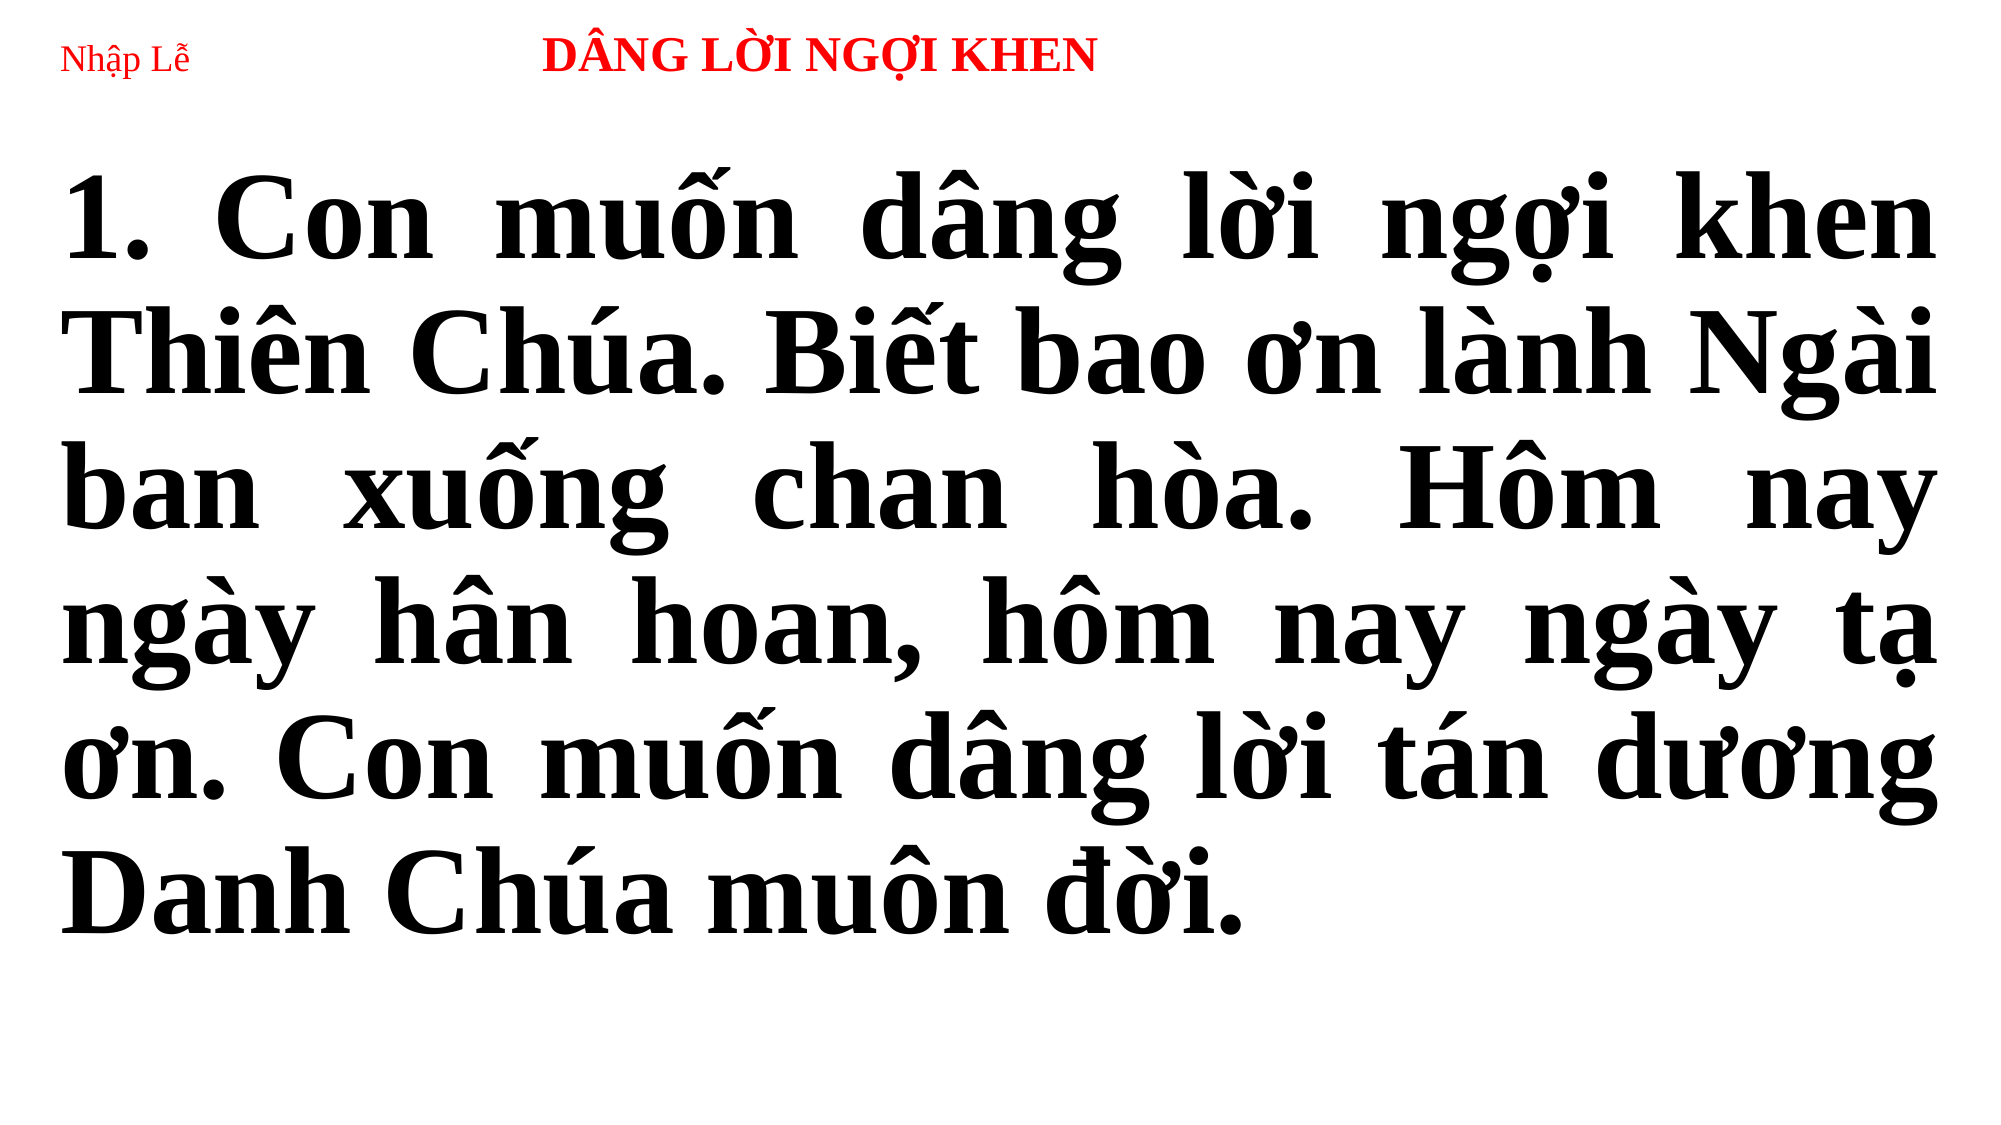

# Nhập Lễ                                     DÂNG LỜI NGỢI KHEN
1. Con muốn dâng lời ngợi khen Thiên Chúa. Biết bao ơn lành Ngài ban xuống chan hòa. Hôm nay ngày hân hoan, hôm nay ngày tạ ơn. Con muốn dâng lời tán dương Danh Chúa muôn đời.